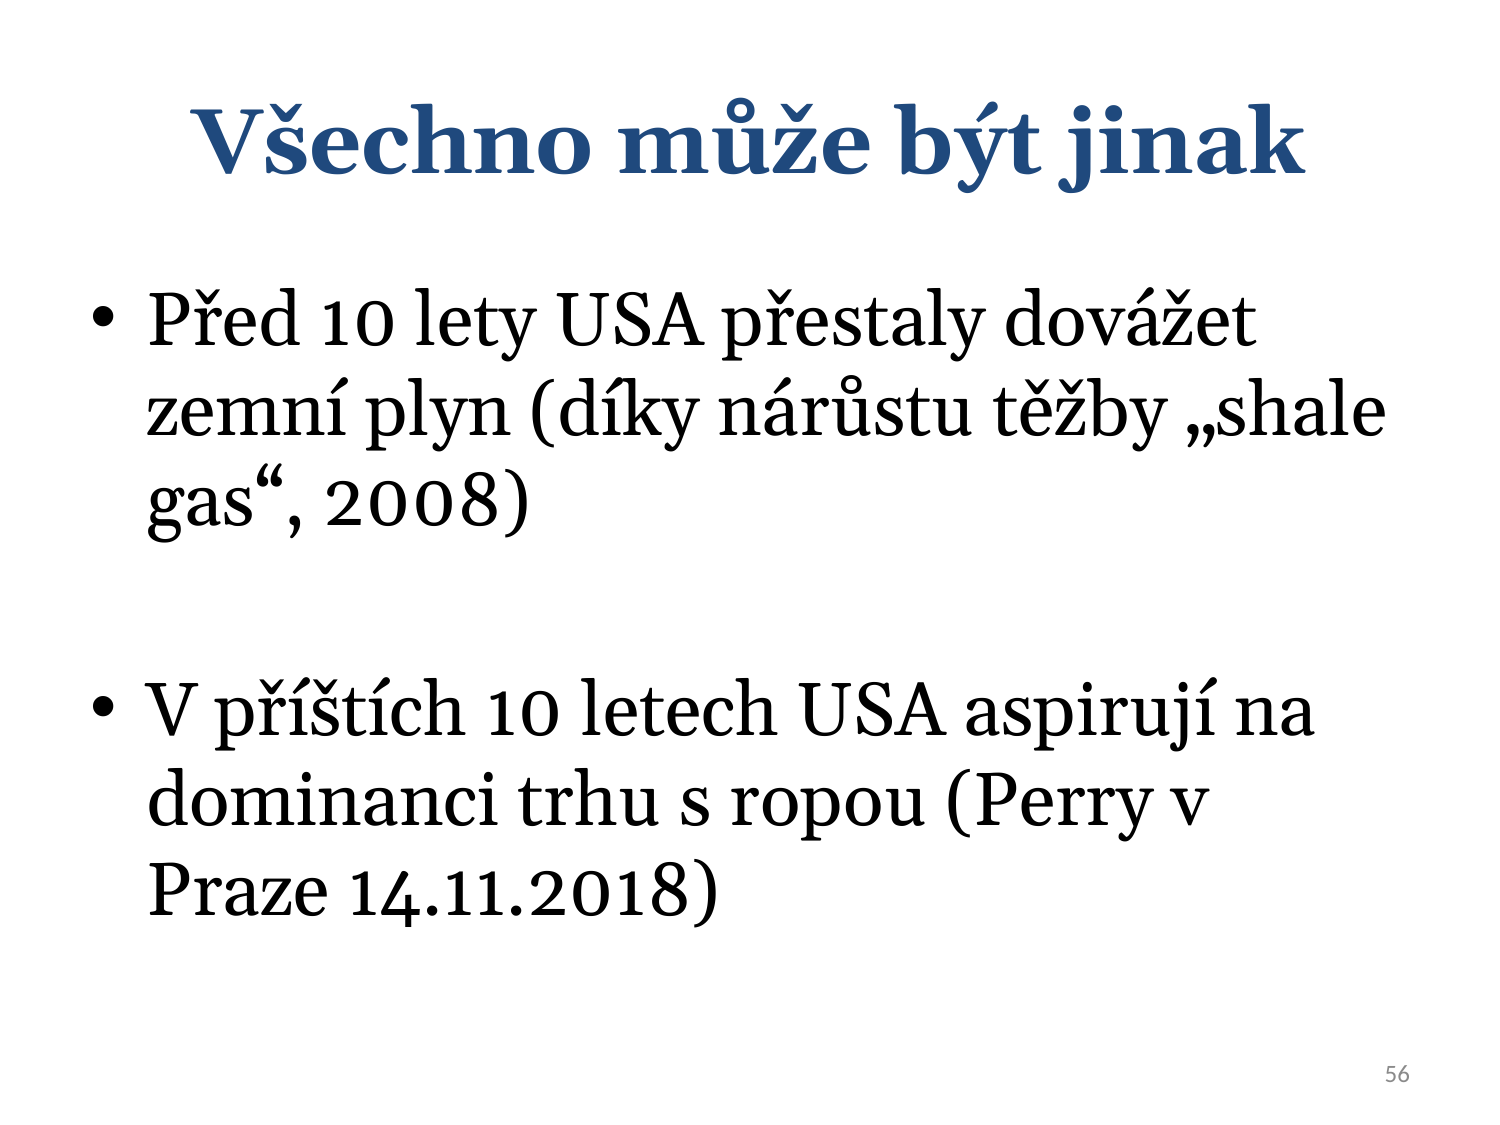

# Všechno může být jinak
Před 10 lety USA přestaly dovážet zemní plyn (díky nárůstu těžby „shale gas“, 2008)

V příštích 10 letech USA aspirují na dominanci trhu s ropou (Perry v Praze 14.11.2018)

56